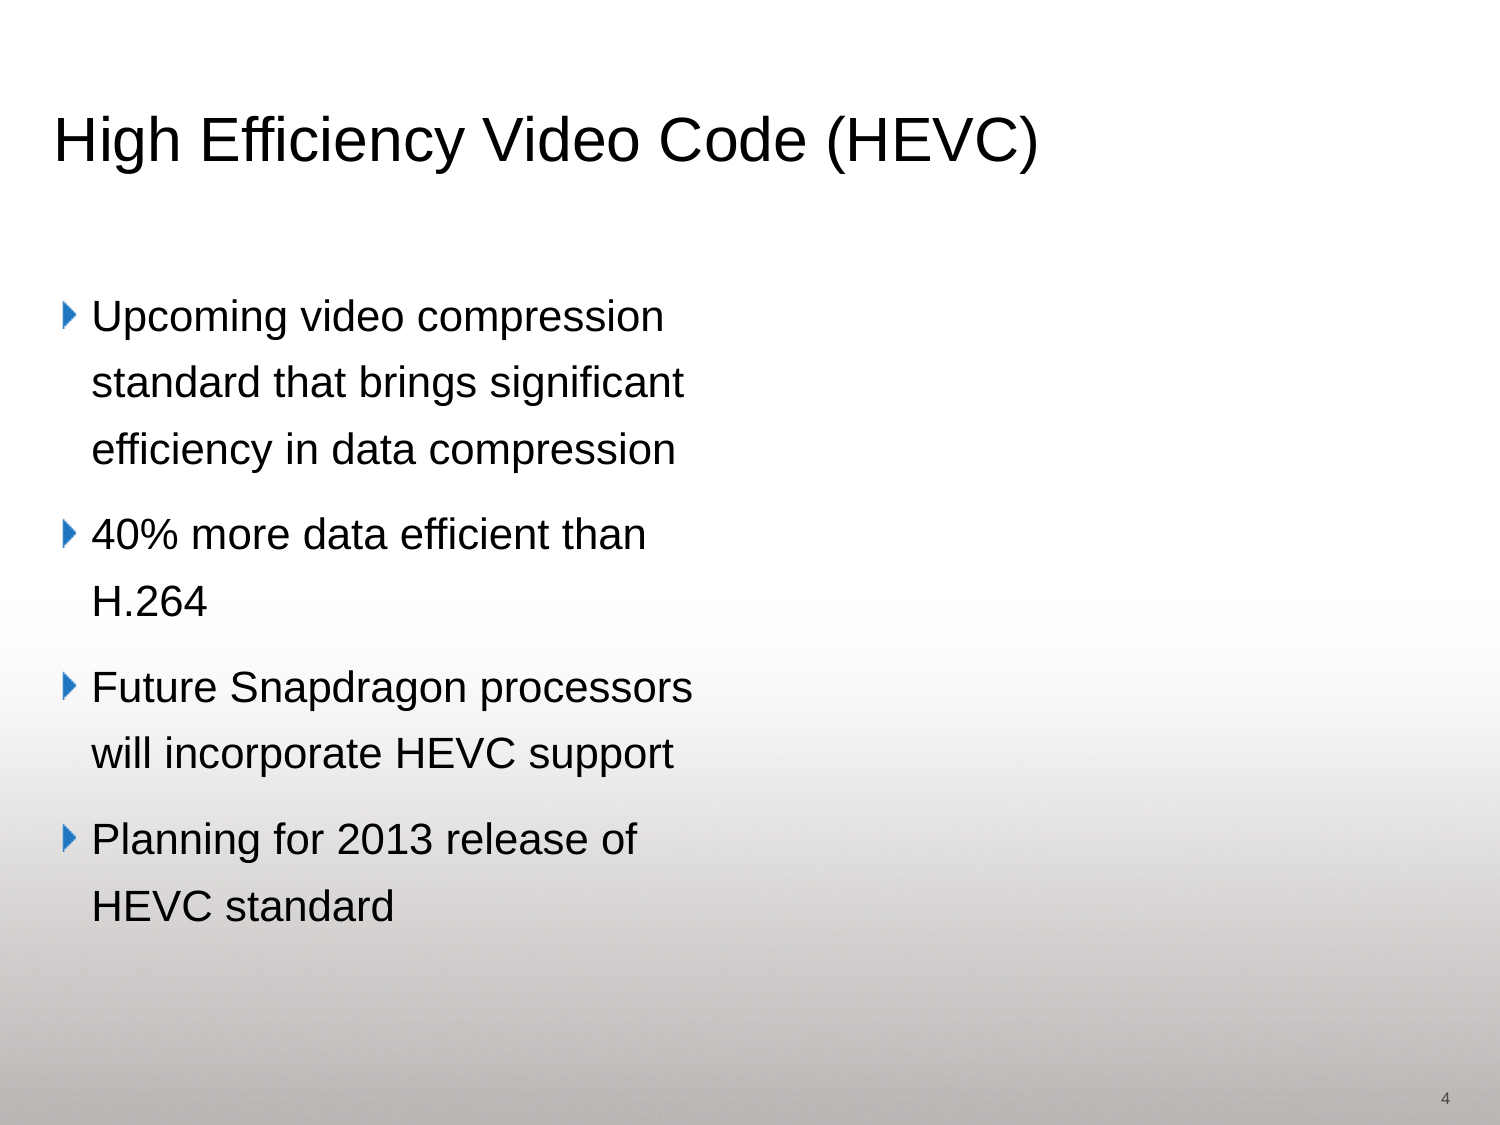

# High Efficiency Video Code (HEVC)
Upcoming video compression standard that brings significant efficiency in data compression
40% more data efficient than H.264
Future Snapdragon processors will incorporate HEVC support
Planning for 2013 release of HEVC standard